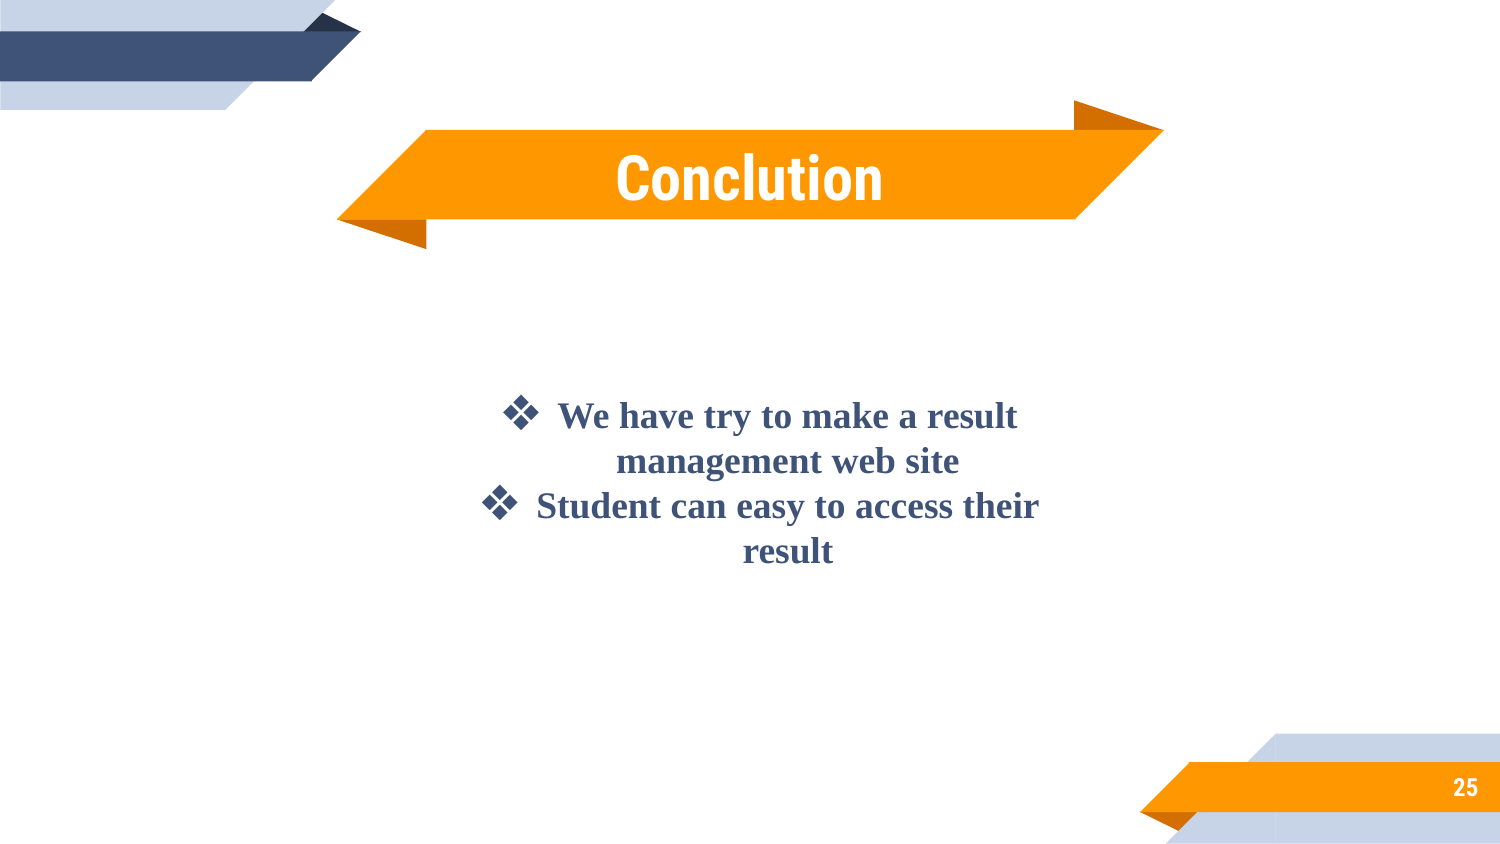

Conclution
We have try to make a result management web site
Student can easy to access their result
10%
25